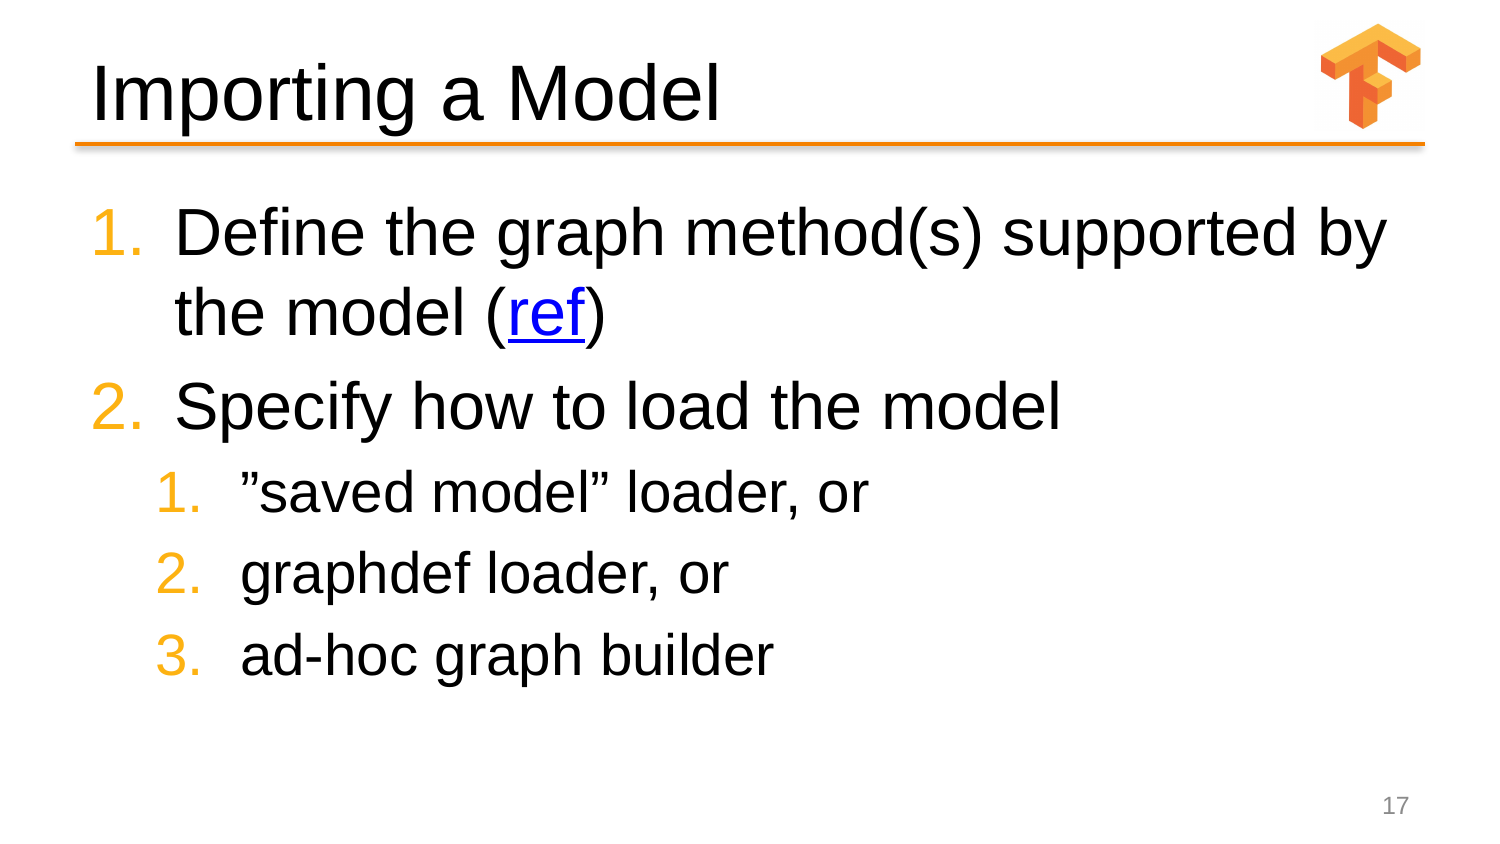

# Importing a Model
Define the graph method(s) supported by the model (ref)
Specify how to load the model
”saved model” loader, or
graphdef loader, or
ad-hoc graph builder

17